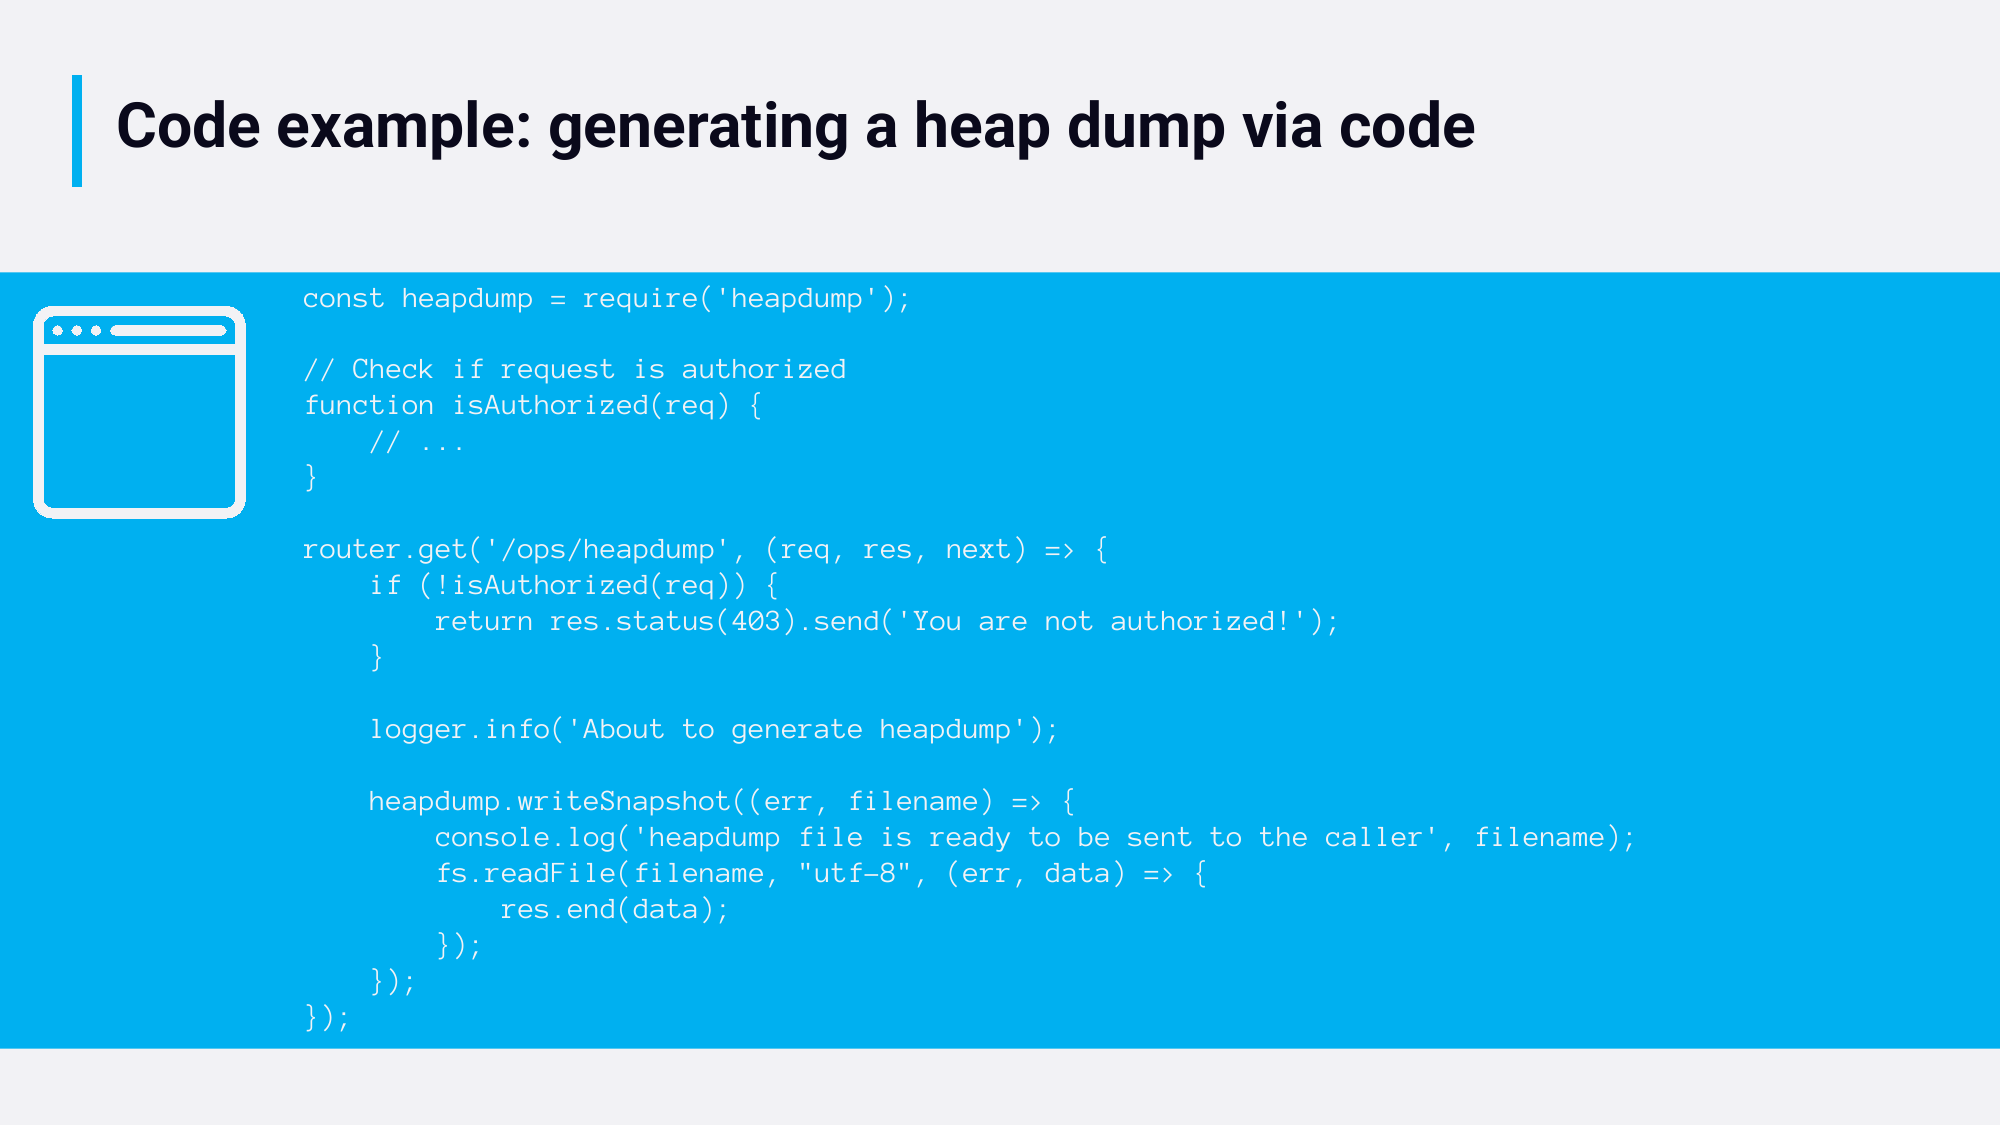

# Code example: generating a heap dump via code

const heapdump = require('heapdump');

// Check if request is authorized
function isAuthorized(req) {
    // ...
}

router.get('/ops/heapdump', (req, res, next) => {
    if (!isAuthorized(req)) {
        return res.status(403).send('You are not authorized!');
    }

    logger.info('About to generate heapdump');

    heapdump.writeSnapshot((err, filename) => {
        console.log('heapdump file is ready to be sent to the caller', filename);
        fs.readFile(filename, "utf-8", (err, data) => {
            res.end(data);
        });
    });
});